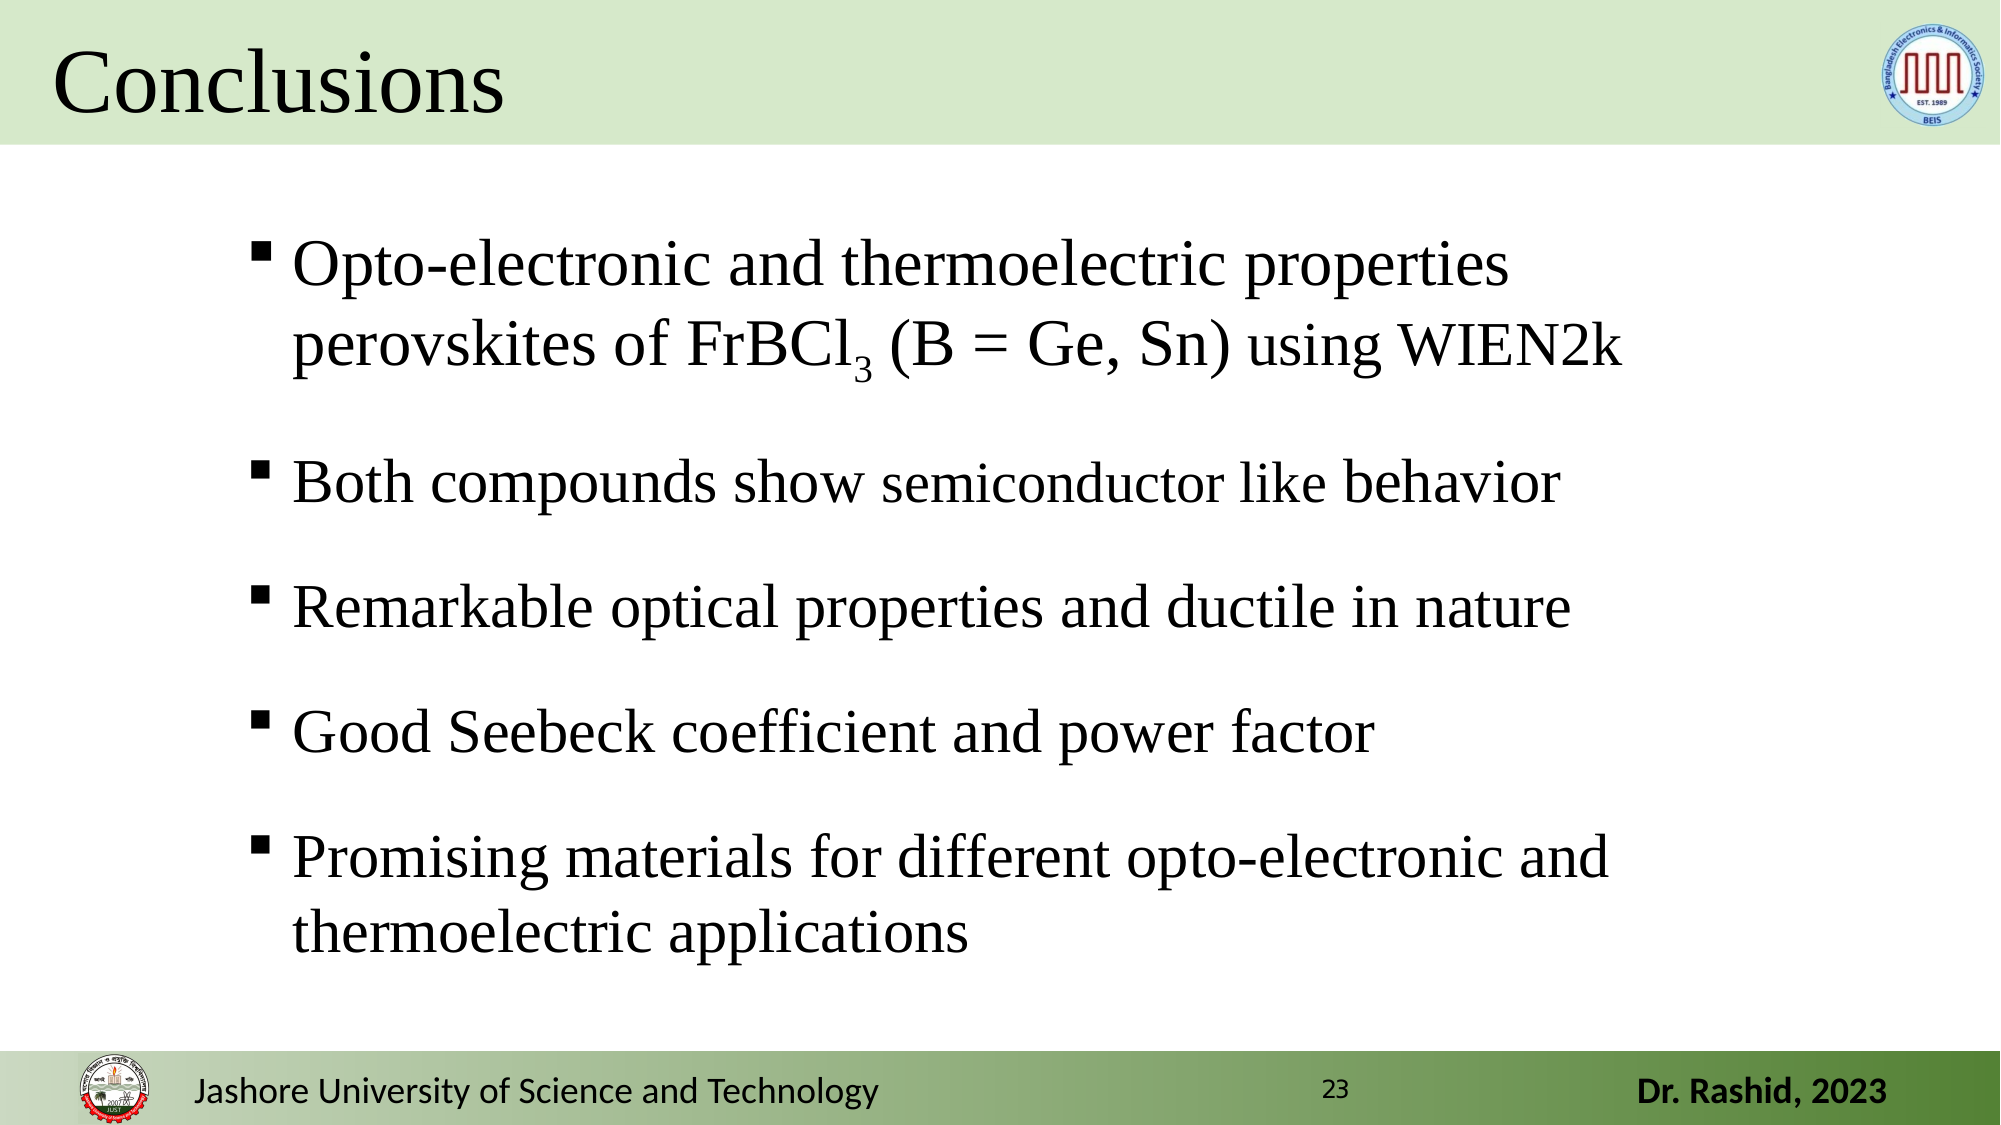

Conclusions
Opto-electronic and thermoelectric properties perovskites of FrBCl3 (B = Ge, Sn) using WIEN2k
Both compounds show semiconductor like behavior
Remarkable optical properties and ductile in nature
Good Seebeck coefficient and power factor
Promising materials for different opto-electronic and thermoelectric applications
23